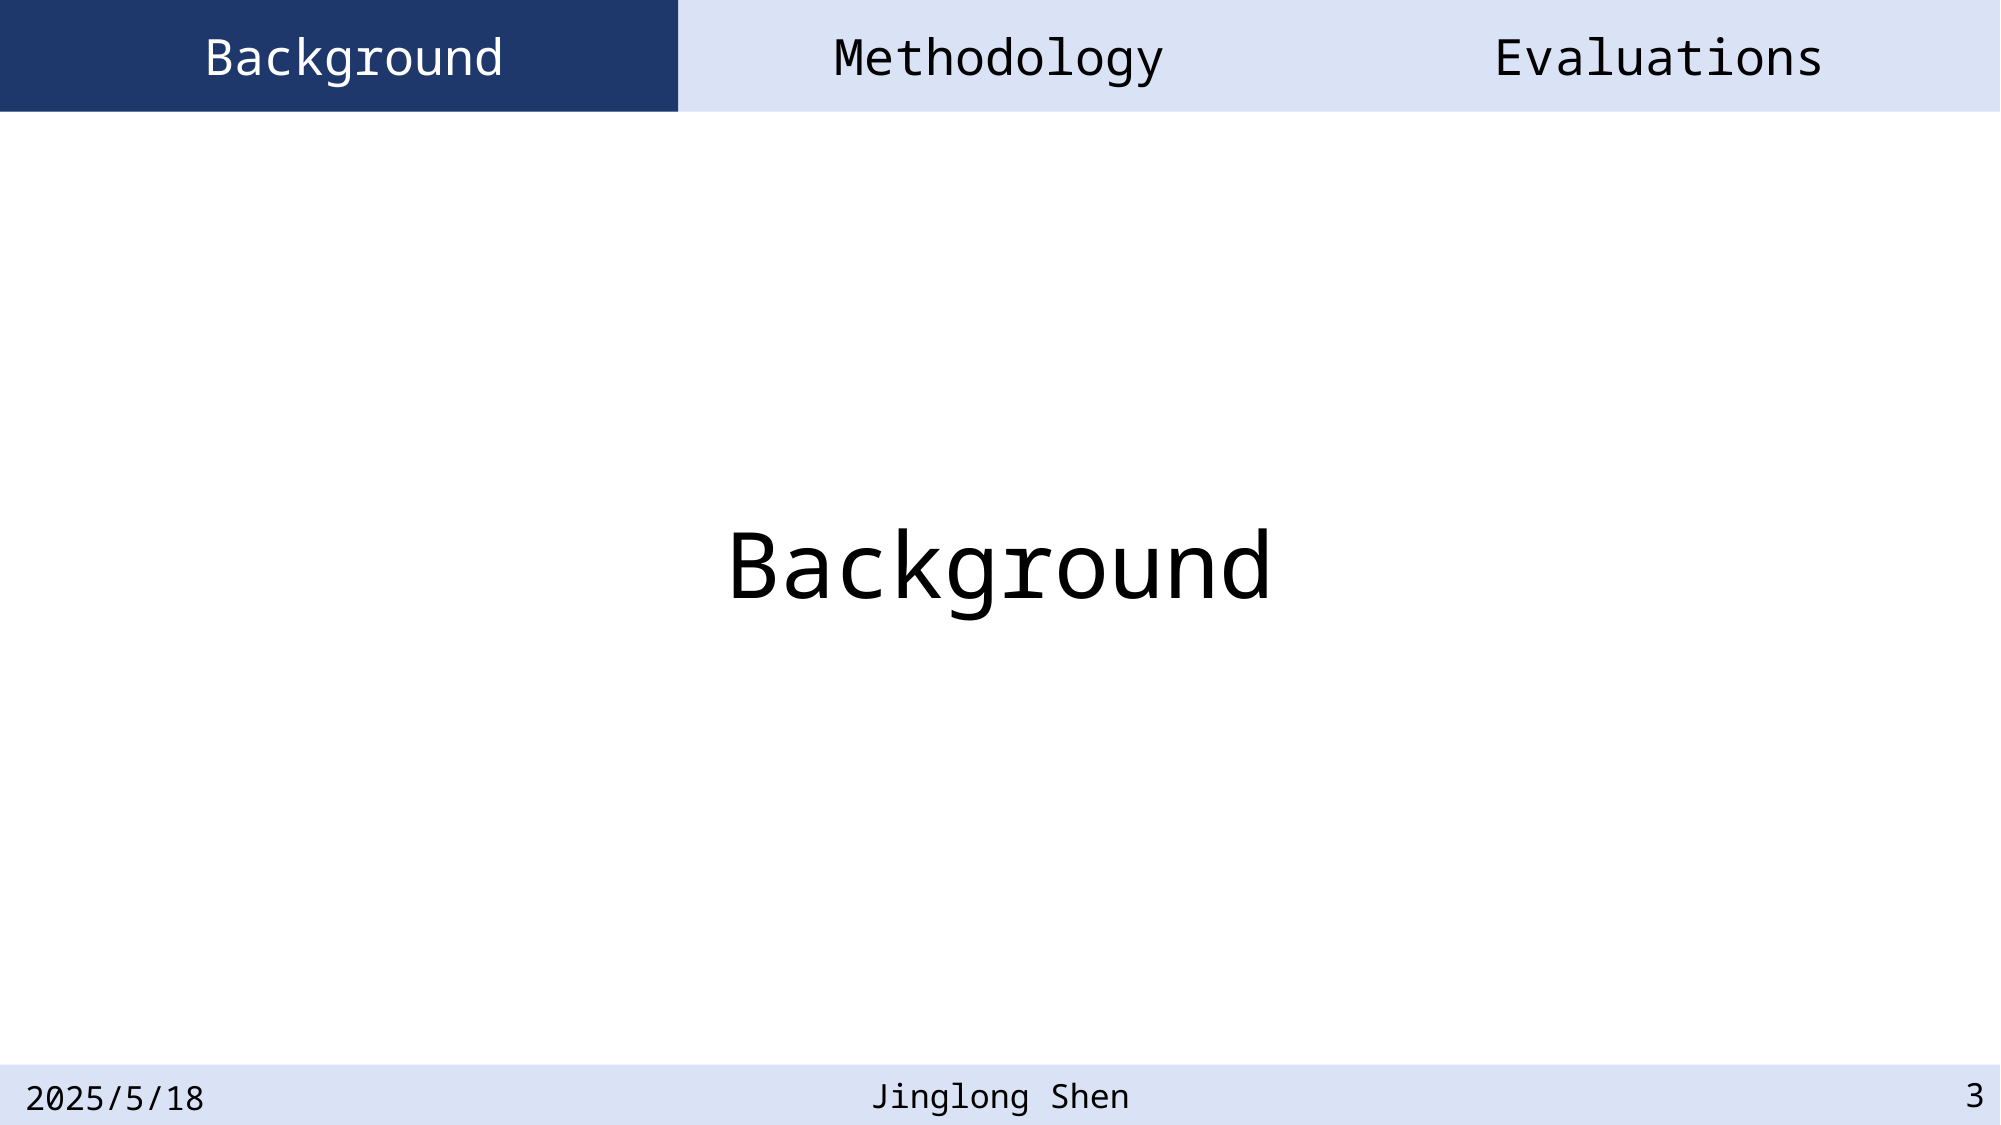

Background
Evaluations
Methodology
Background

3
Jinglong Shen
2025/5/18